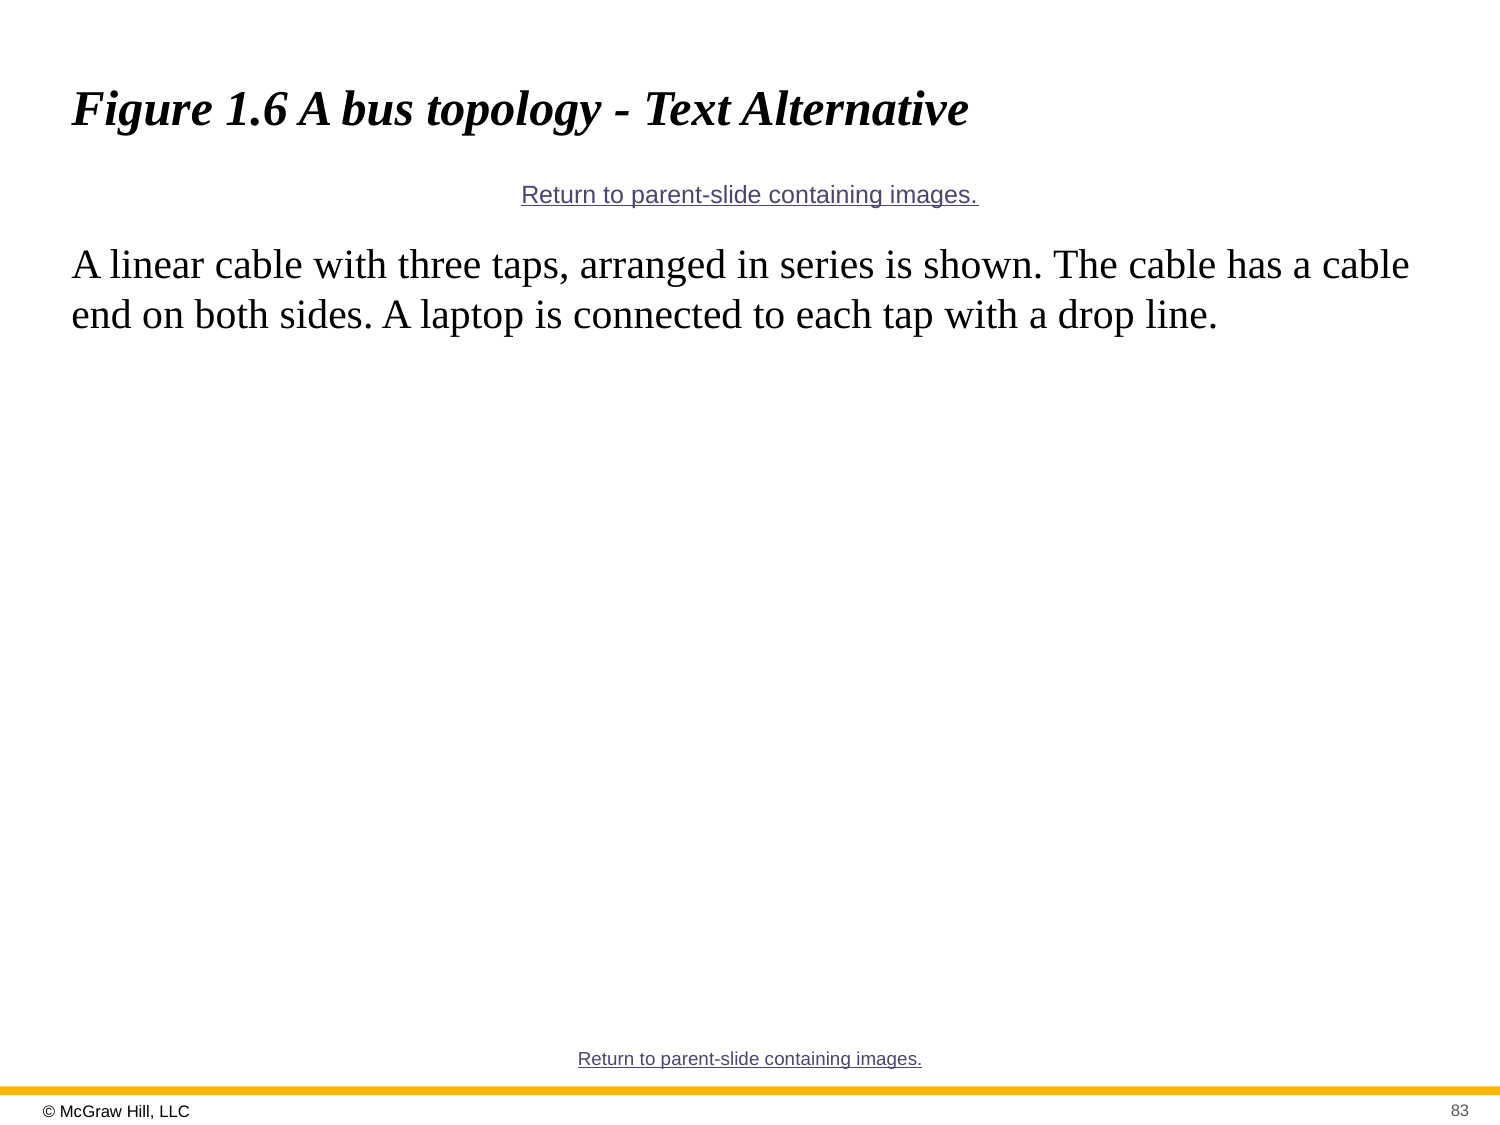

# Figure 1.6 A bus topology - Text Alternative
Return to parent-slide containing images.
A linear cable with three taps, arranged in series is shown. The cable has a cable end on both sides. A laptop is connected to each tap with a drop line.
Return to parent-slide containing images.
83